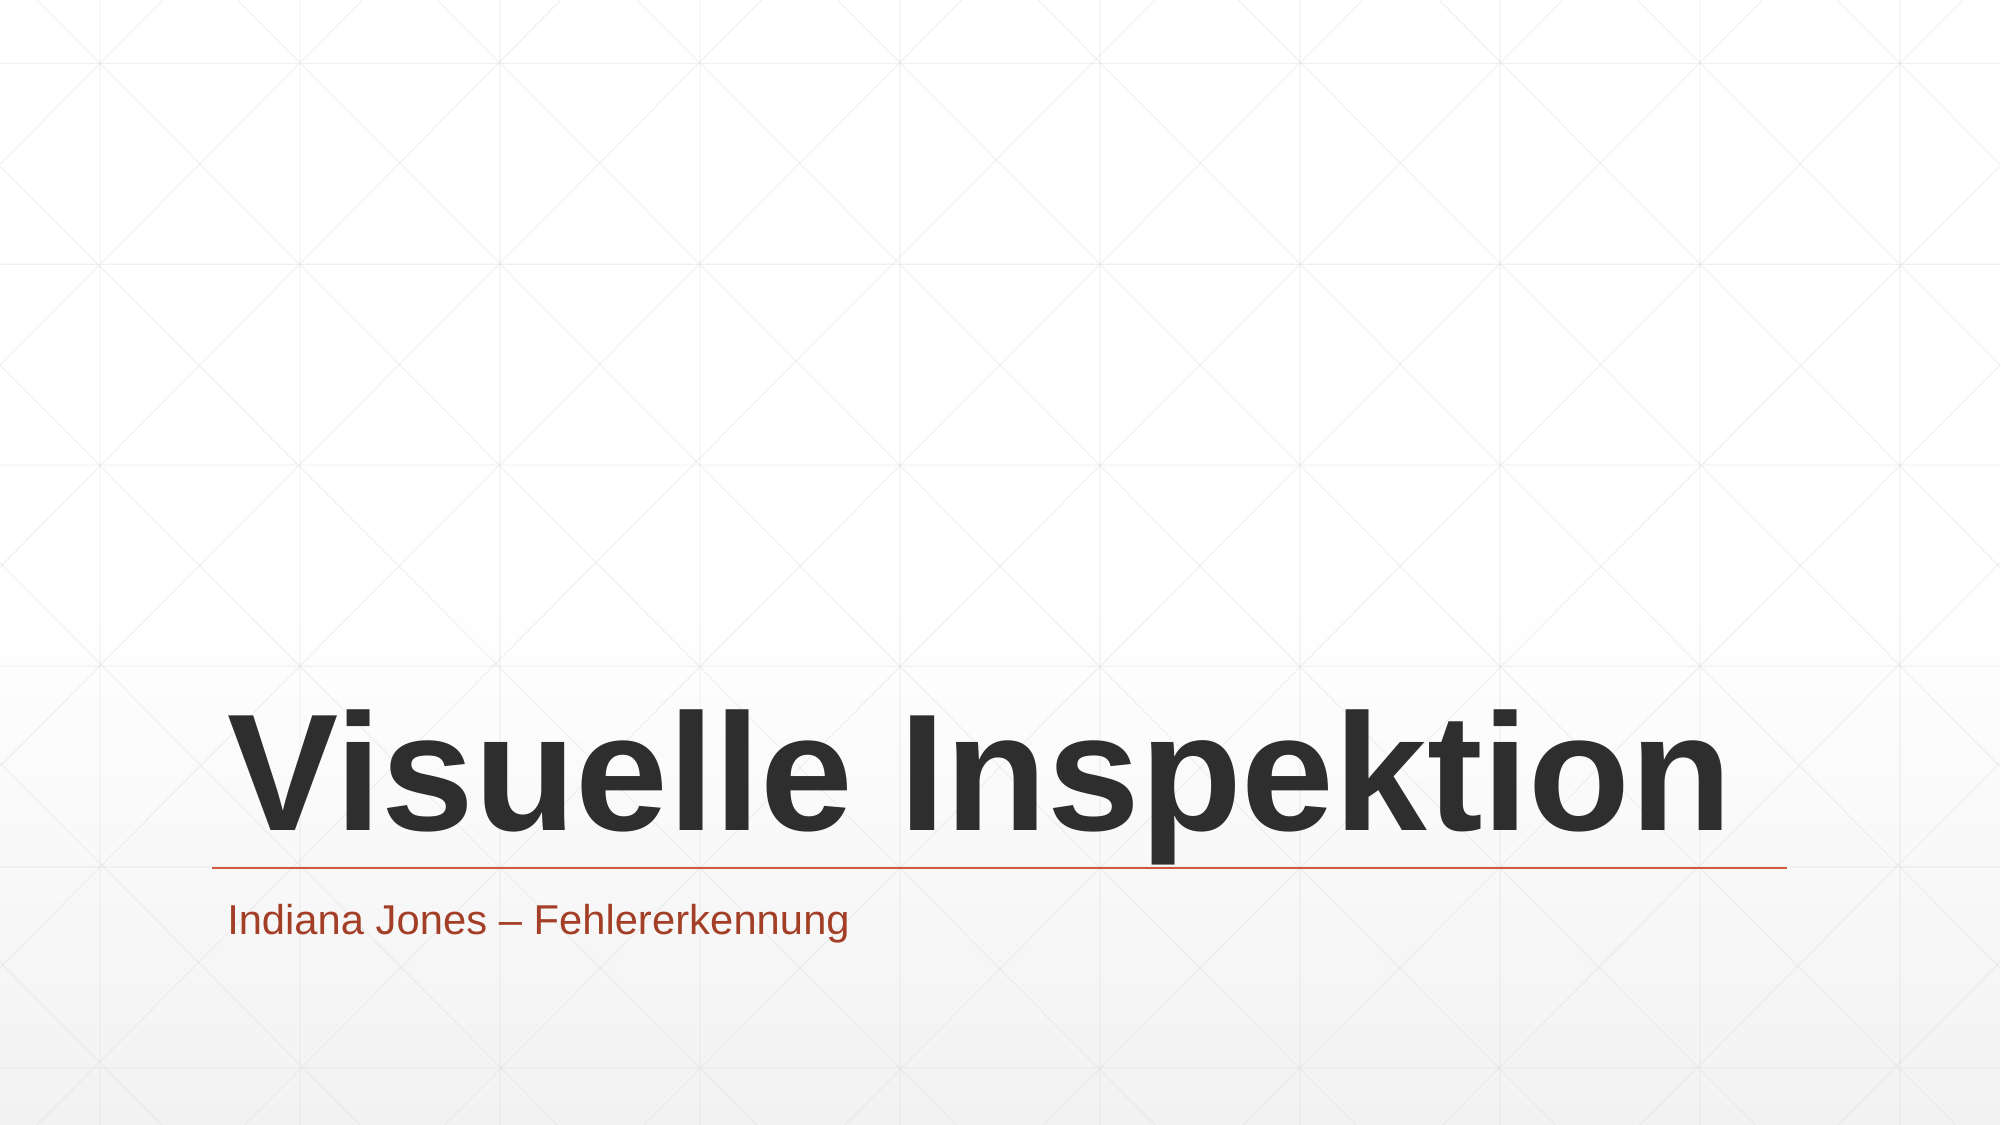

# Visuelle Inspektion
Indiana Jones – Fehlererkennung